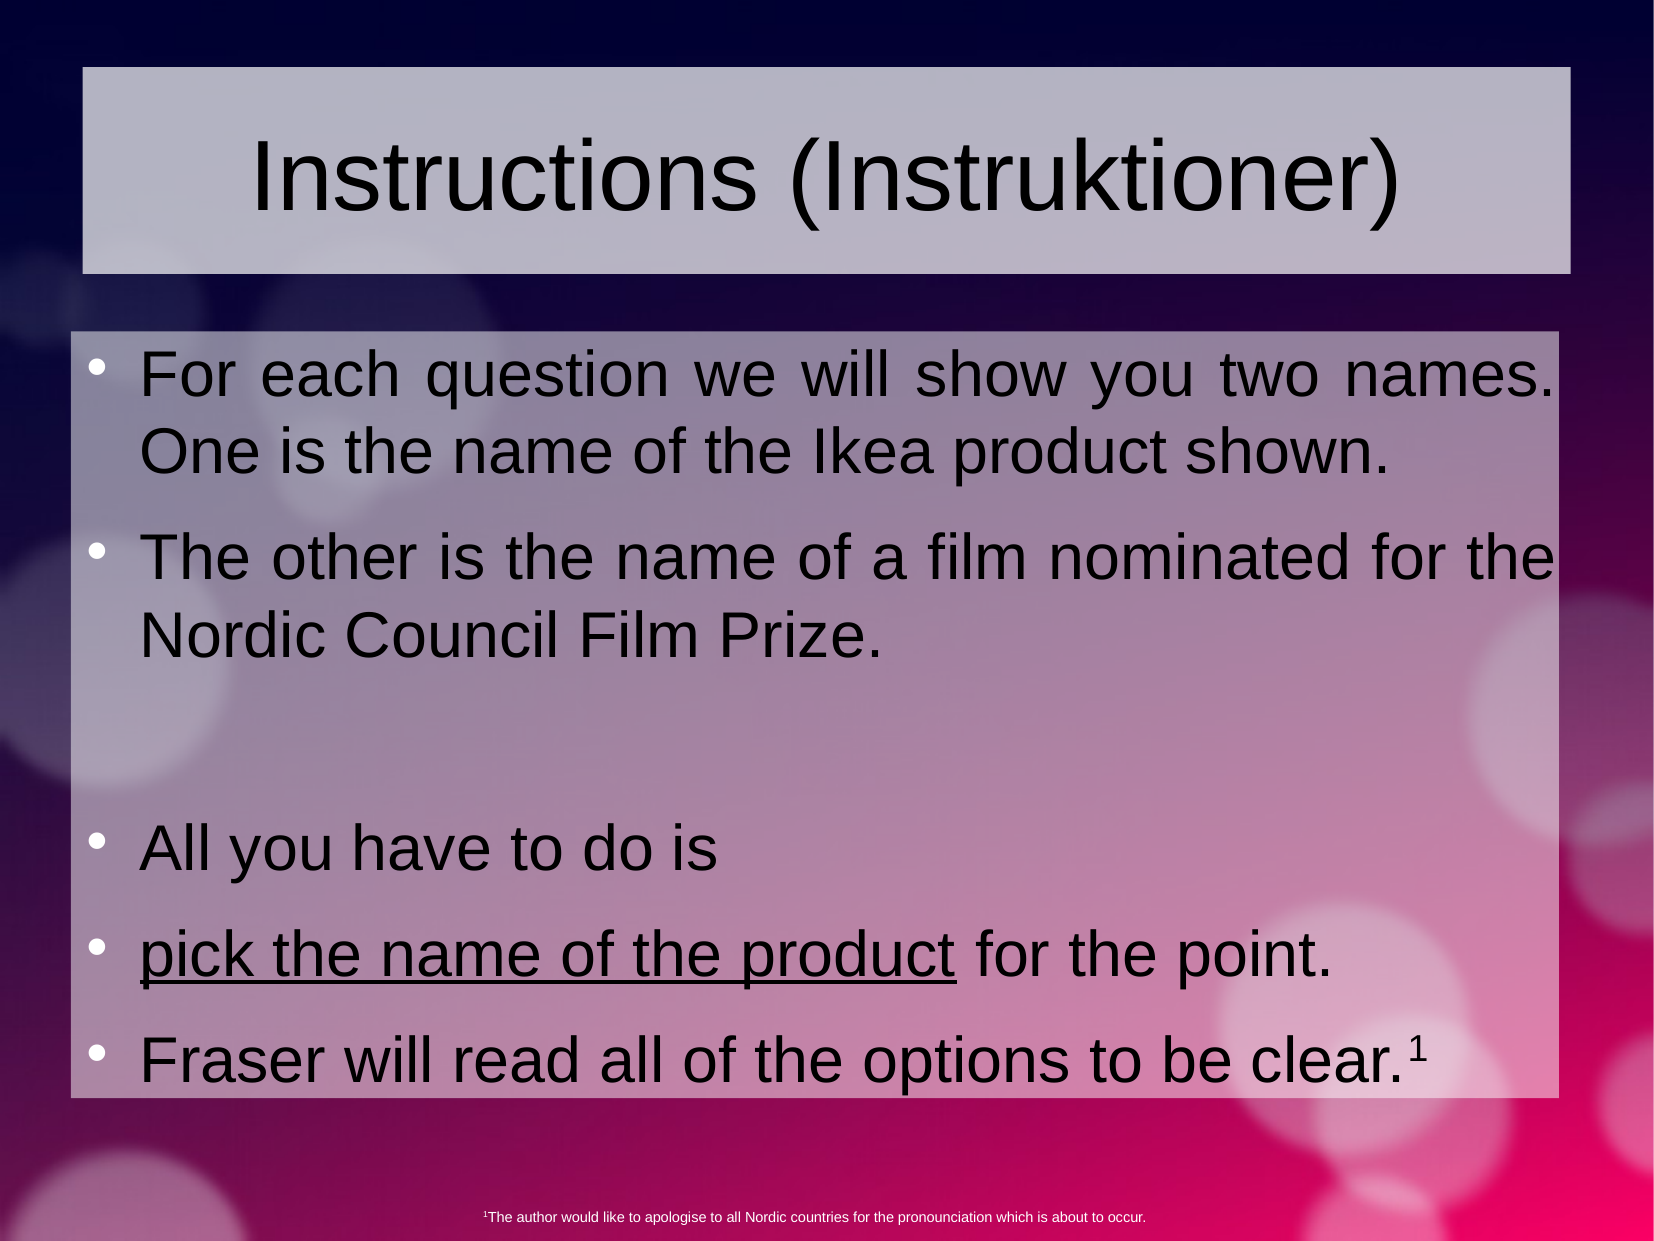

Instructions (Instruktioner)
For each question we will show you two names. One is the name of the Ikea product shown.
The other is the name of a film nominated for the Nordic Council Film Prize.

All you have to do is
pick the name of the product for the point.
Fraser will read all of the options to be clear.1
1The author would like to apologise to all Nordic countries for the pronounciation which is about to occur.